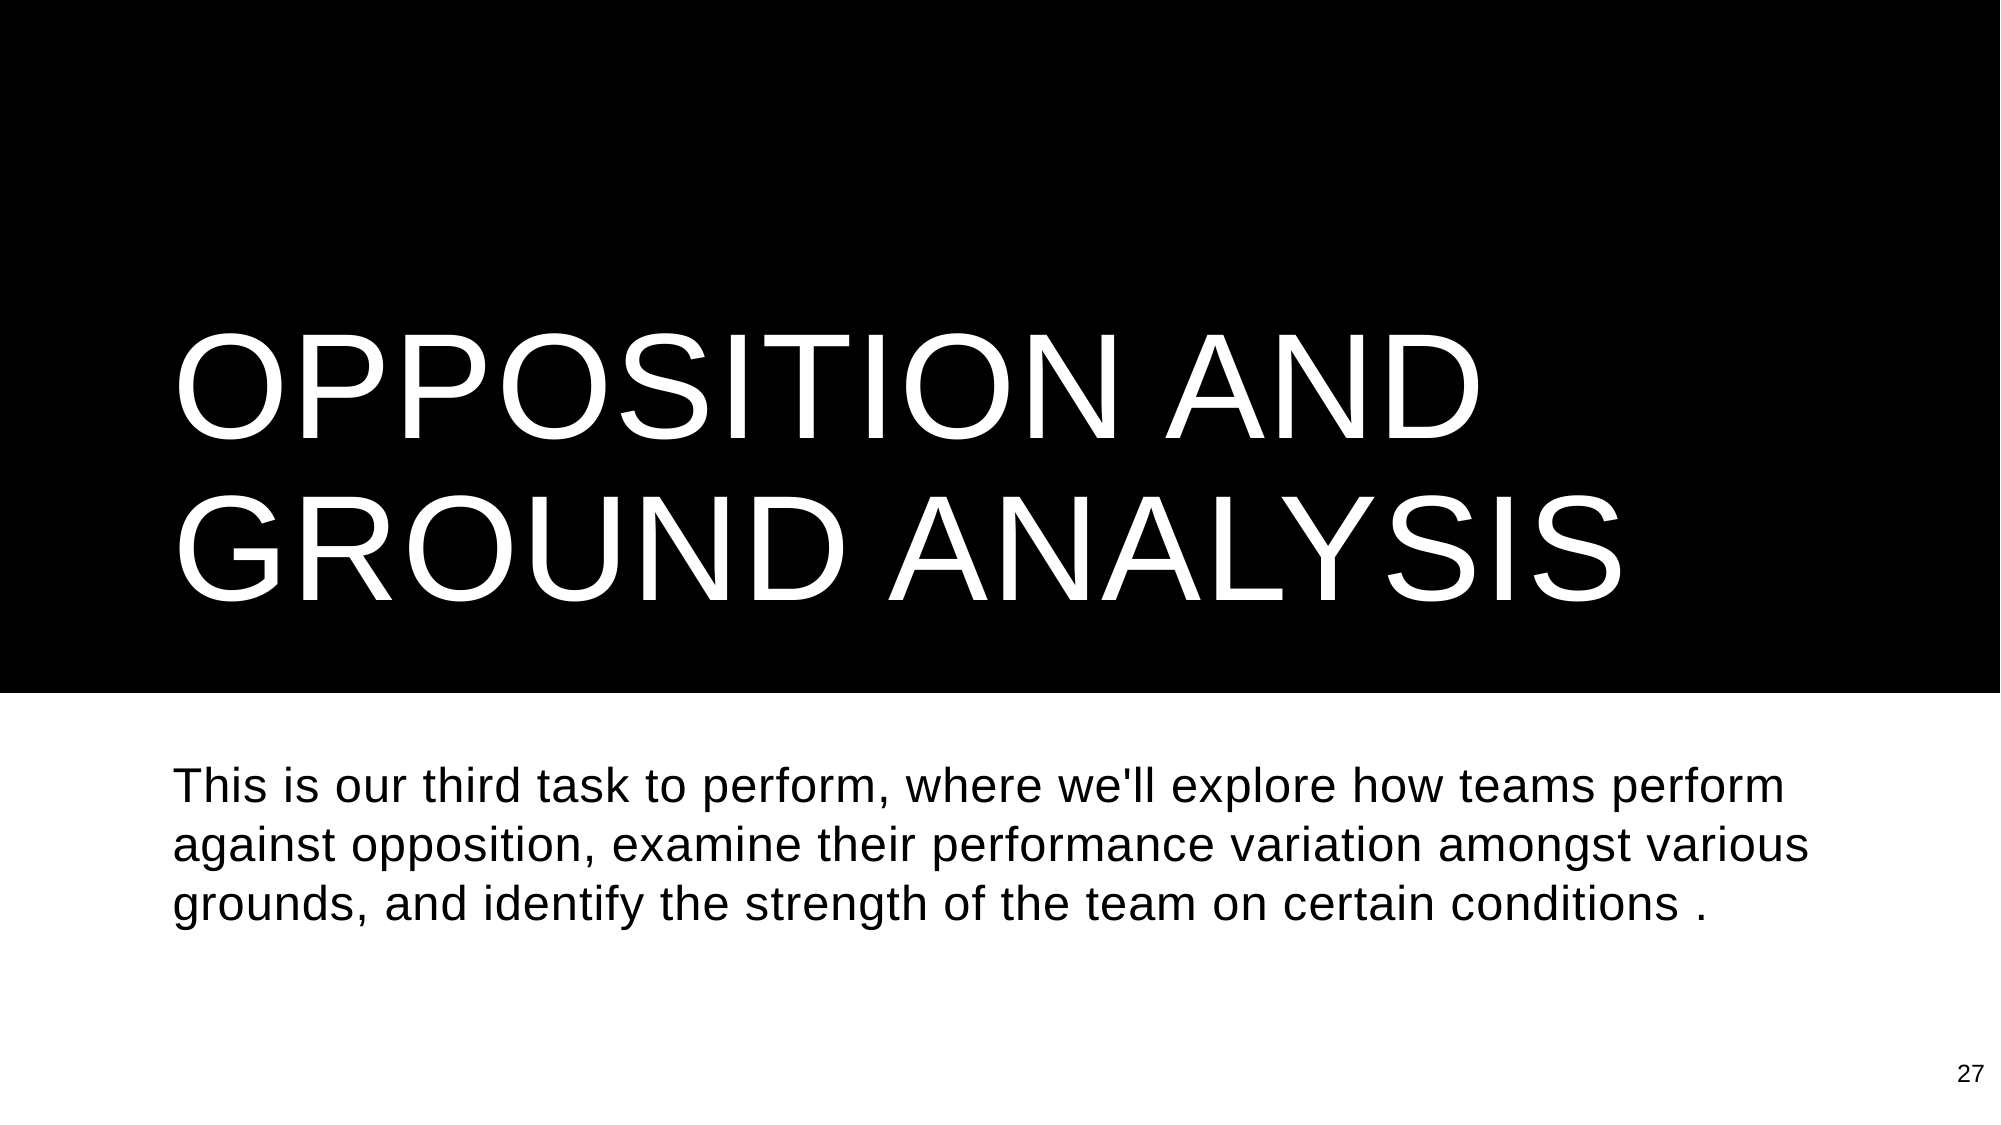

# Opposition and ground analysis
This is our third task to perform, where we'll explore how teams perform against opposition, examine their performance variation amongst various grounds, and identify the strength of the team on certain conditions .
27